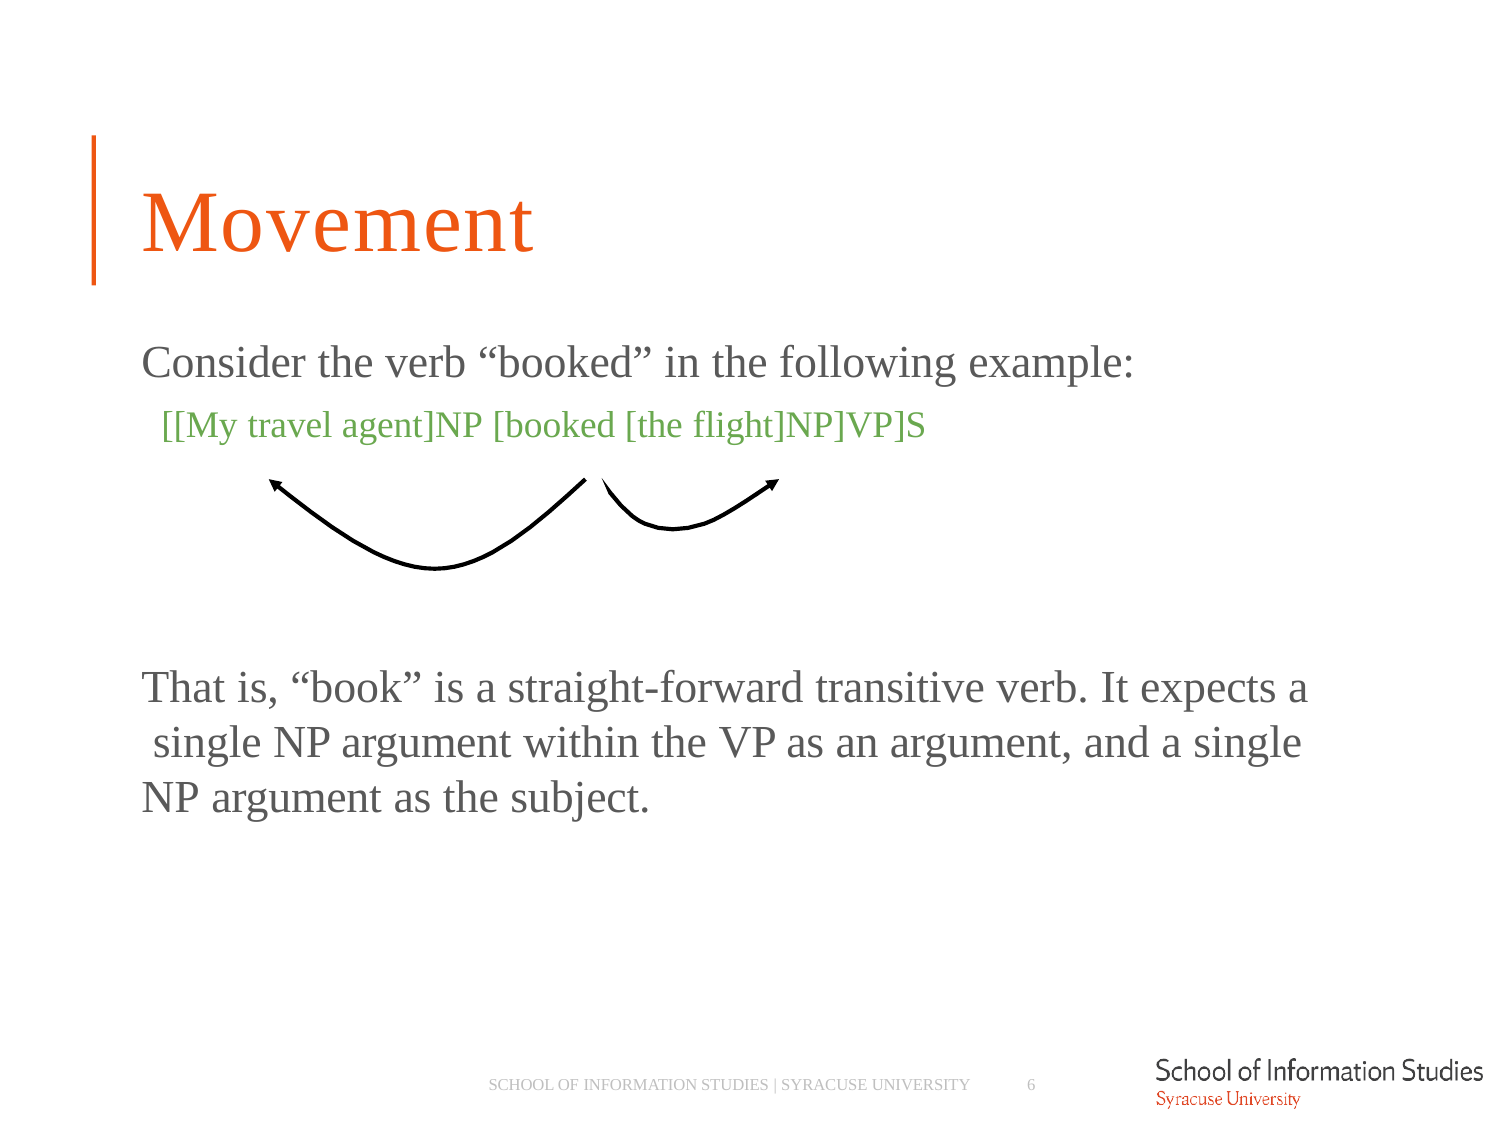

# Movement
Consider the verb “booked” in the following example:
­ [[My travel agent]NP [booked [the flight]NP]VP]S

That is, “book” is a straight-forward transitive verb. It expects a  single NP argument within the VP as an argument, and a single  NP argument as the subject.
6
SCHOOL OF INFORMATION STUDIES | SYRACUSE UNIVERSITY